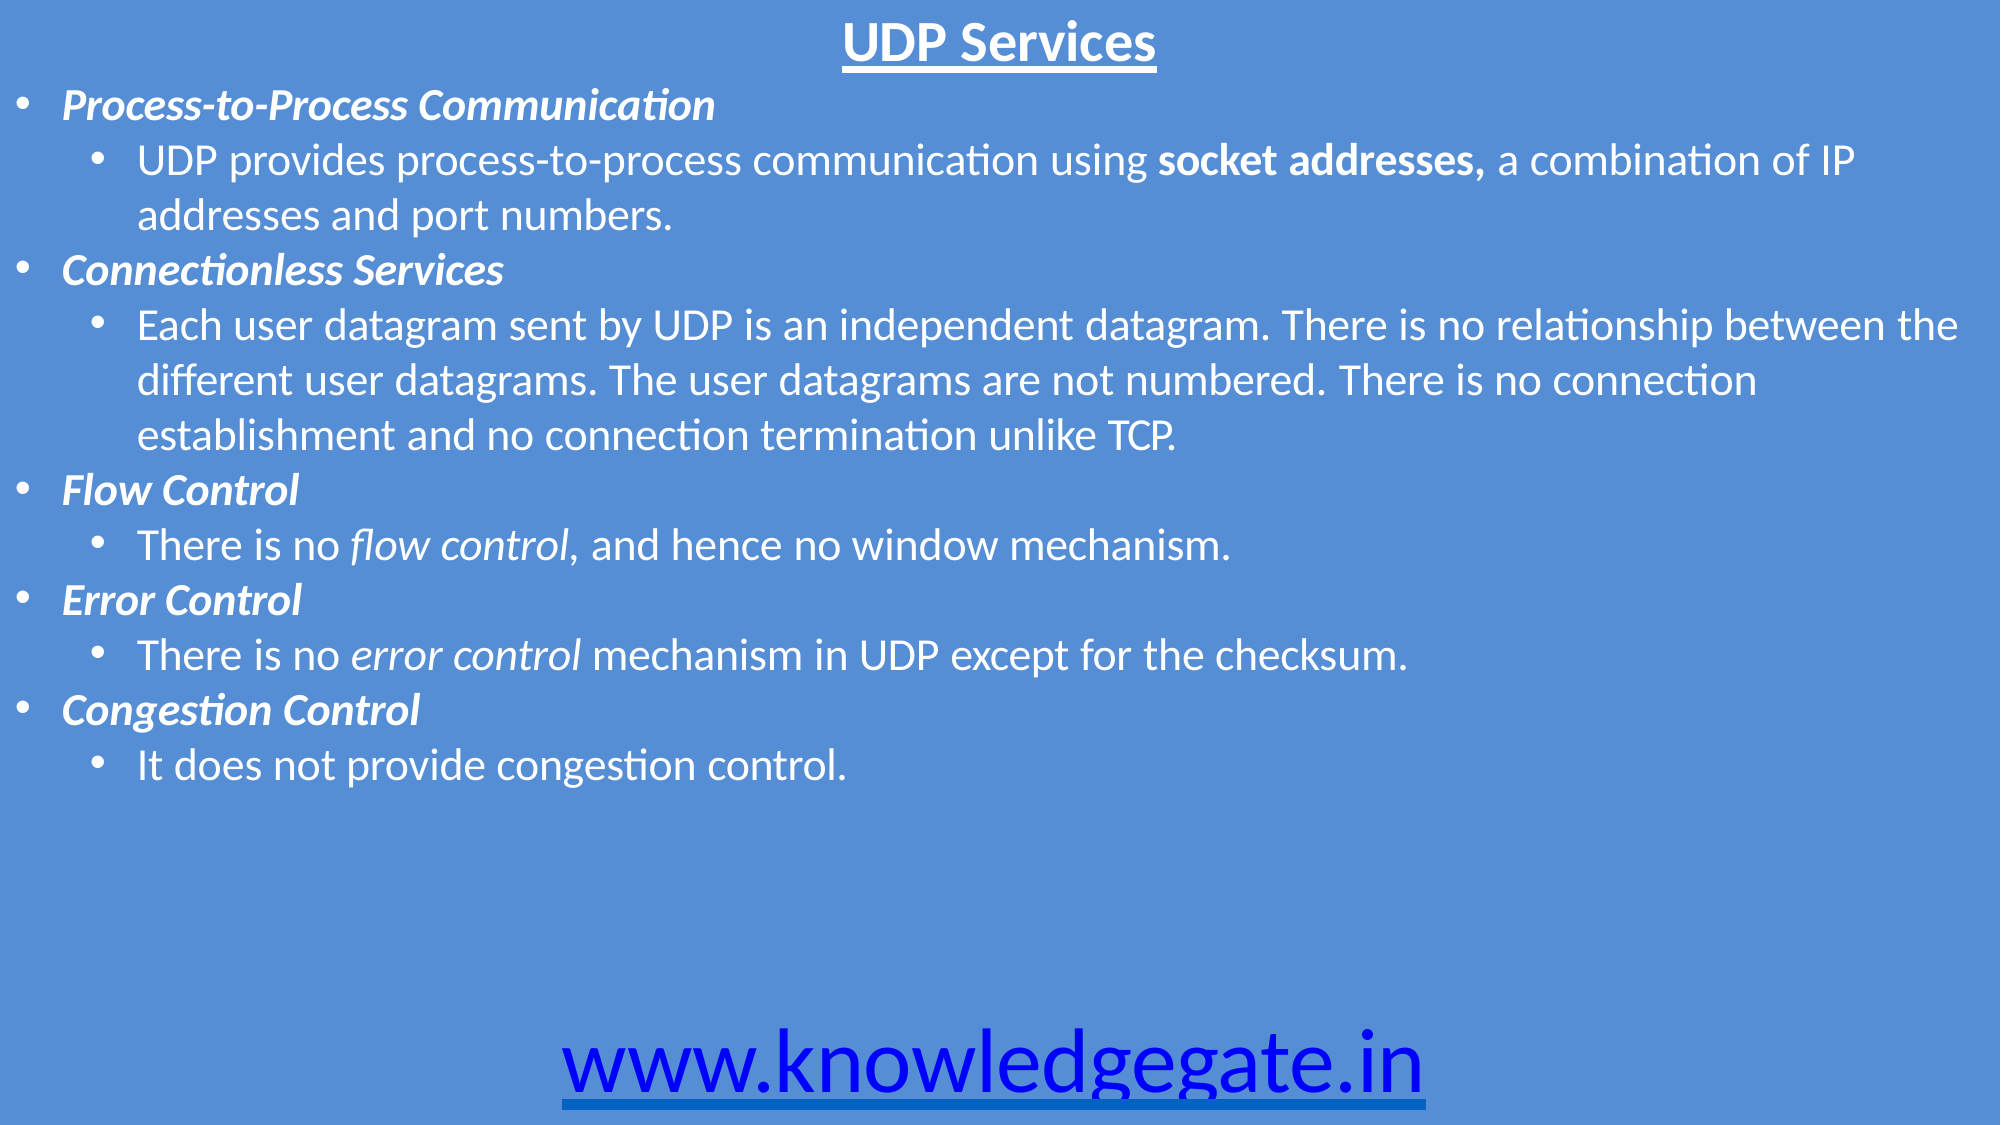

# UDP Services
Process-to-Process Communication
UDP provides process-to-process communication using socket addresses, a combination of IP  addresses and port numbers.
Connectionless Services
Each user datagram sent by UDP is an independent datagram. There is no relationship between the  different user datagrams. The user datagrams are not numbered. There is no connection  establishment and no connection termination unlike TCP.
Flow Control
There is no flow control, and hence no window mechanism.
Error Control
There is no error control mechanism in UDP except for the checksum.
Congestion Control
It does not provide congestion control.
www.knowledgegate.in